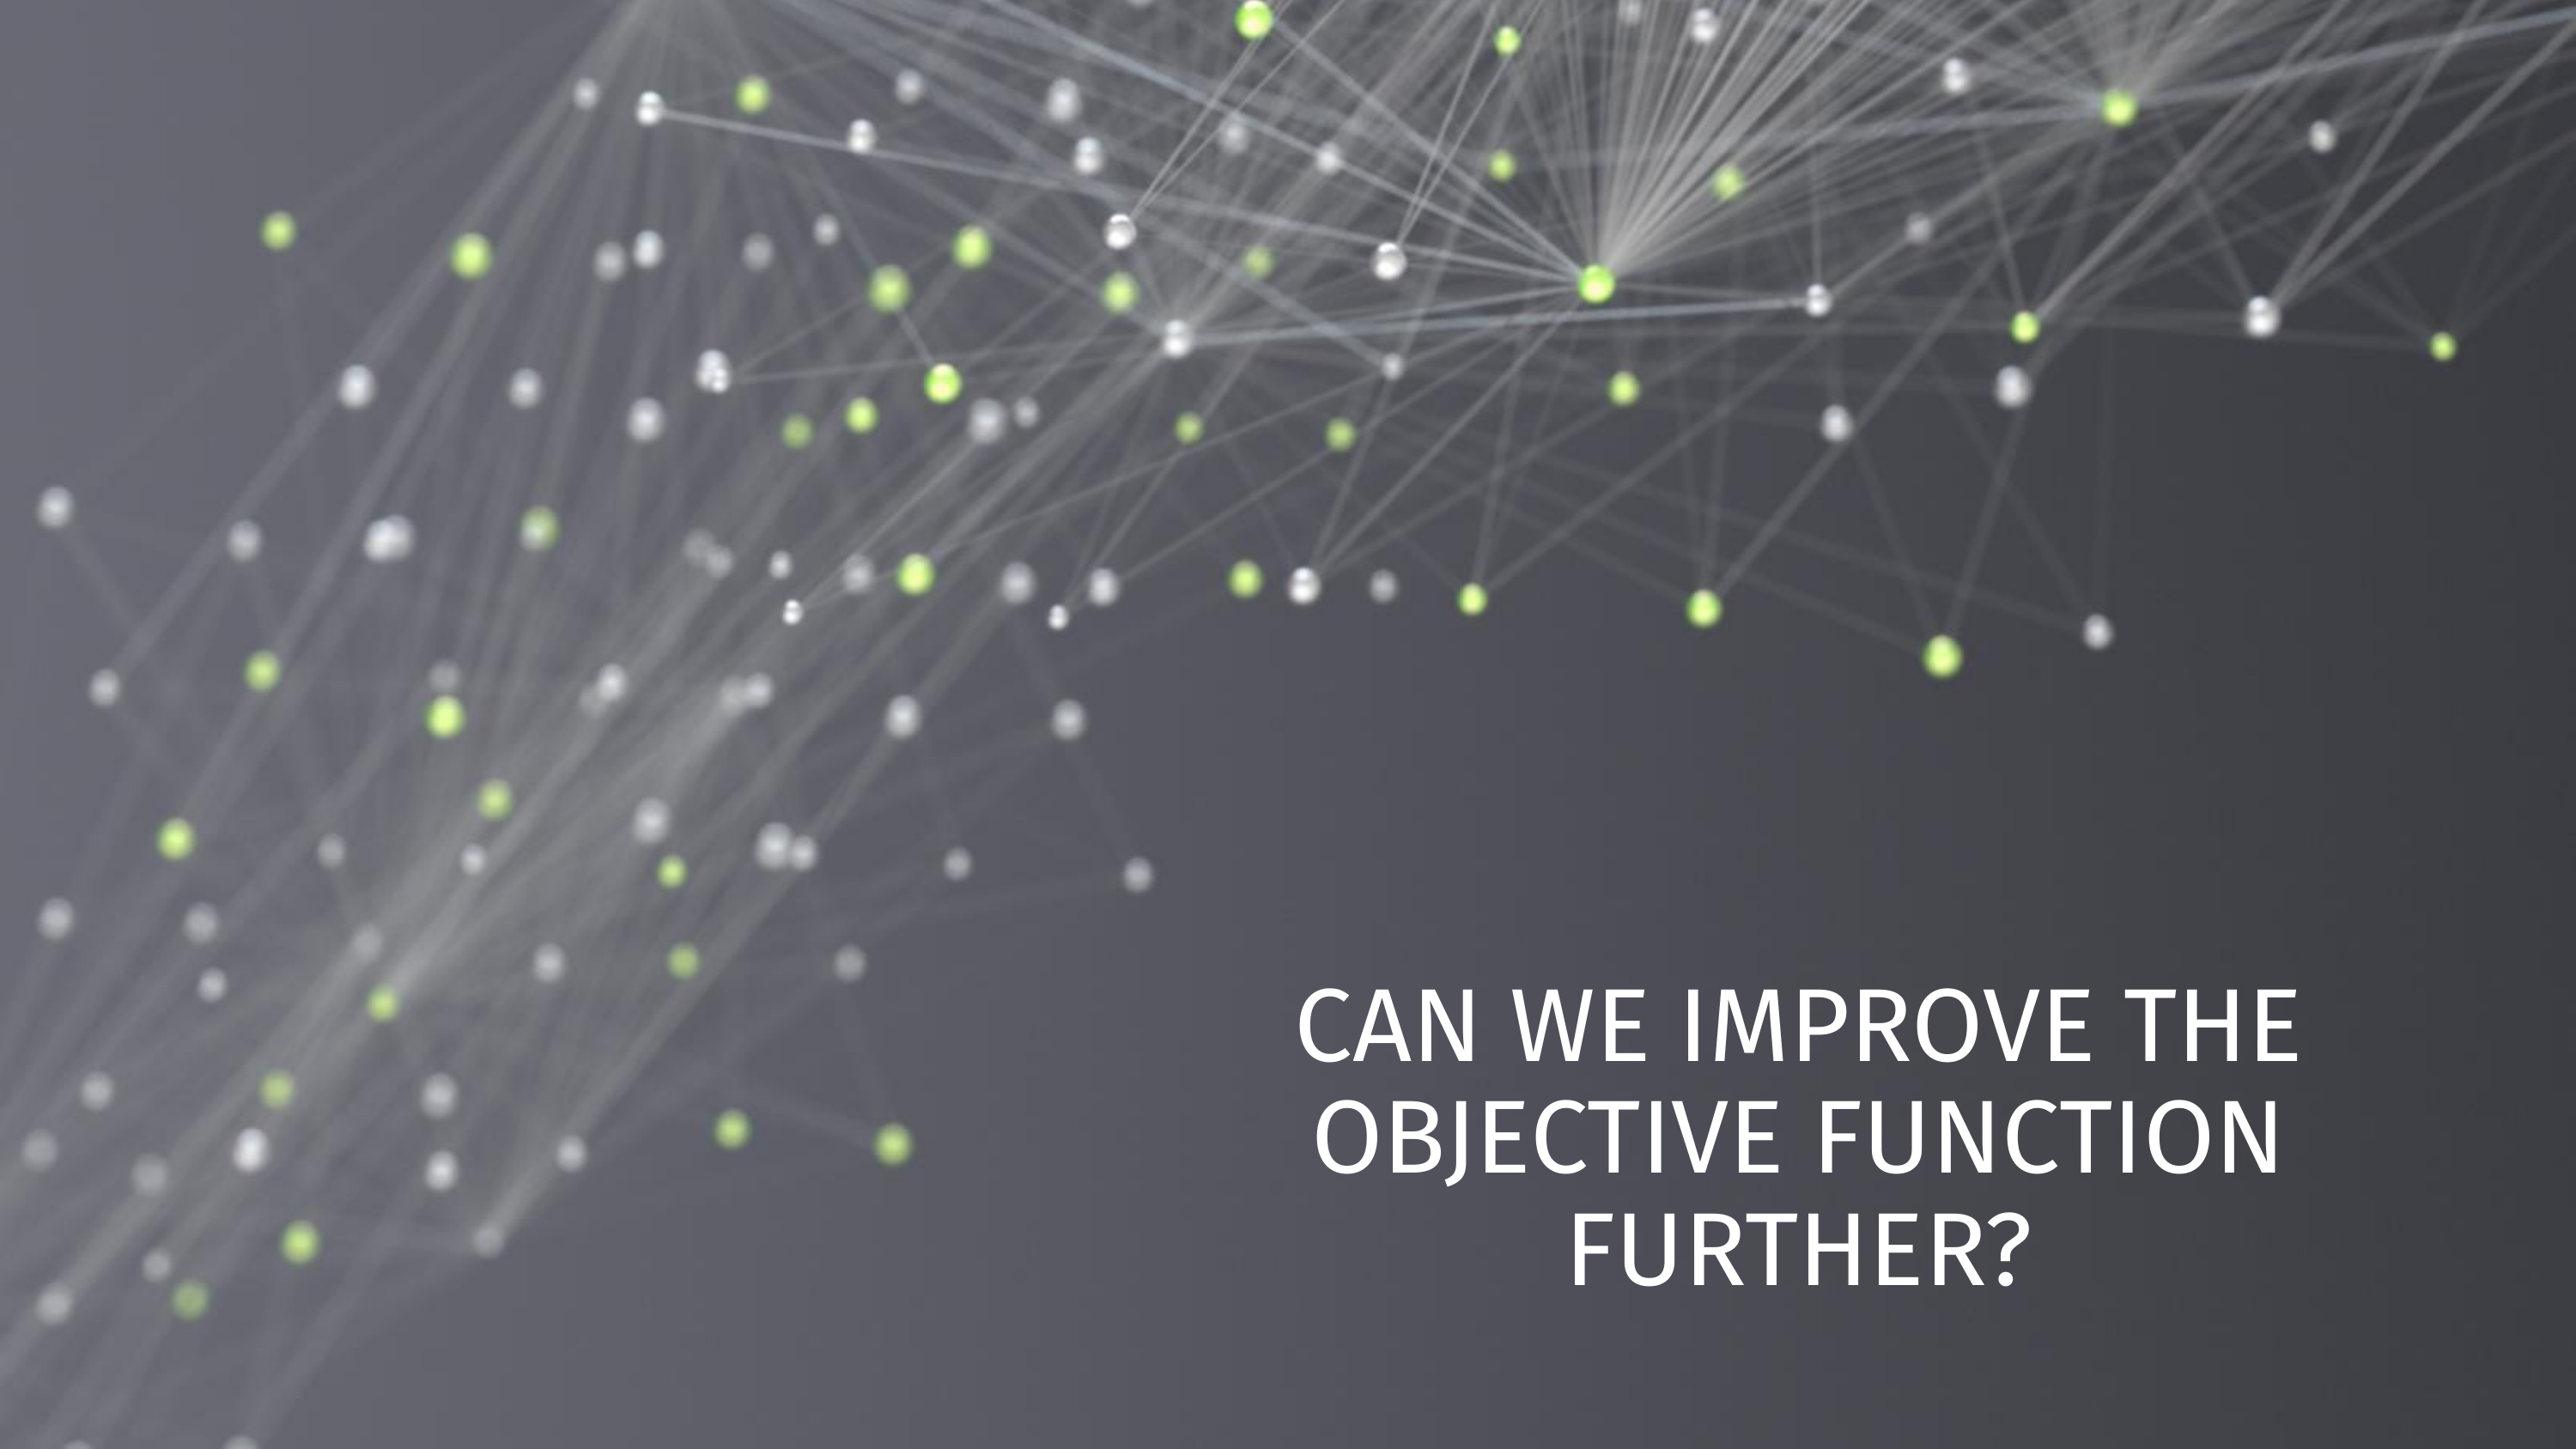

# Can we improve the objective function further?